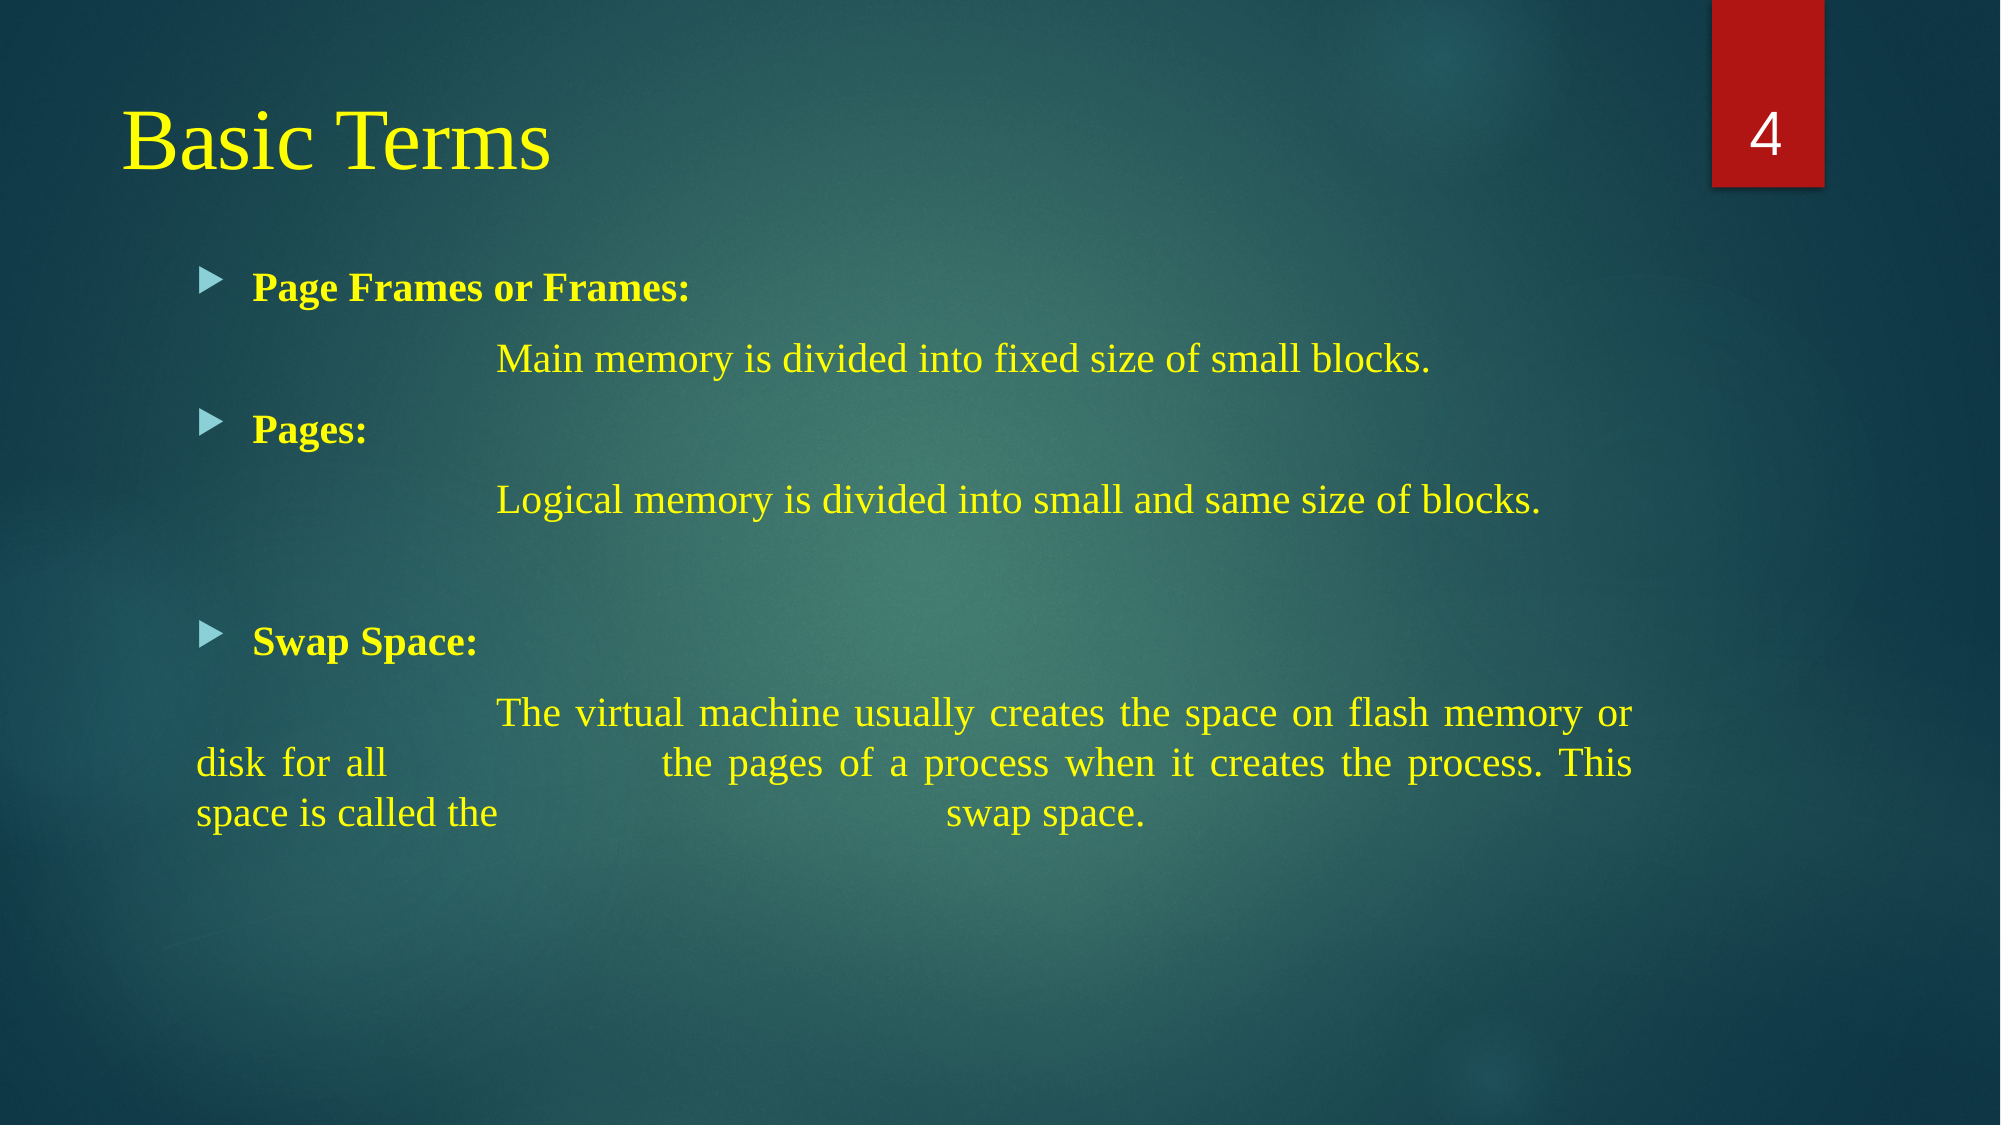

4
# Basic Terms
Page Frames or Frames:
		Main memory is divided into fixed size of small blocks.
Pages:
		Logical memory is divided into small and same size of blocks.

Swap Space:
		The virtual machine usually creates the space on flash memory or disk for all 		the pages of a process when it creates the process. This space is called the 			swap space.